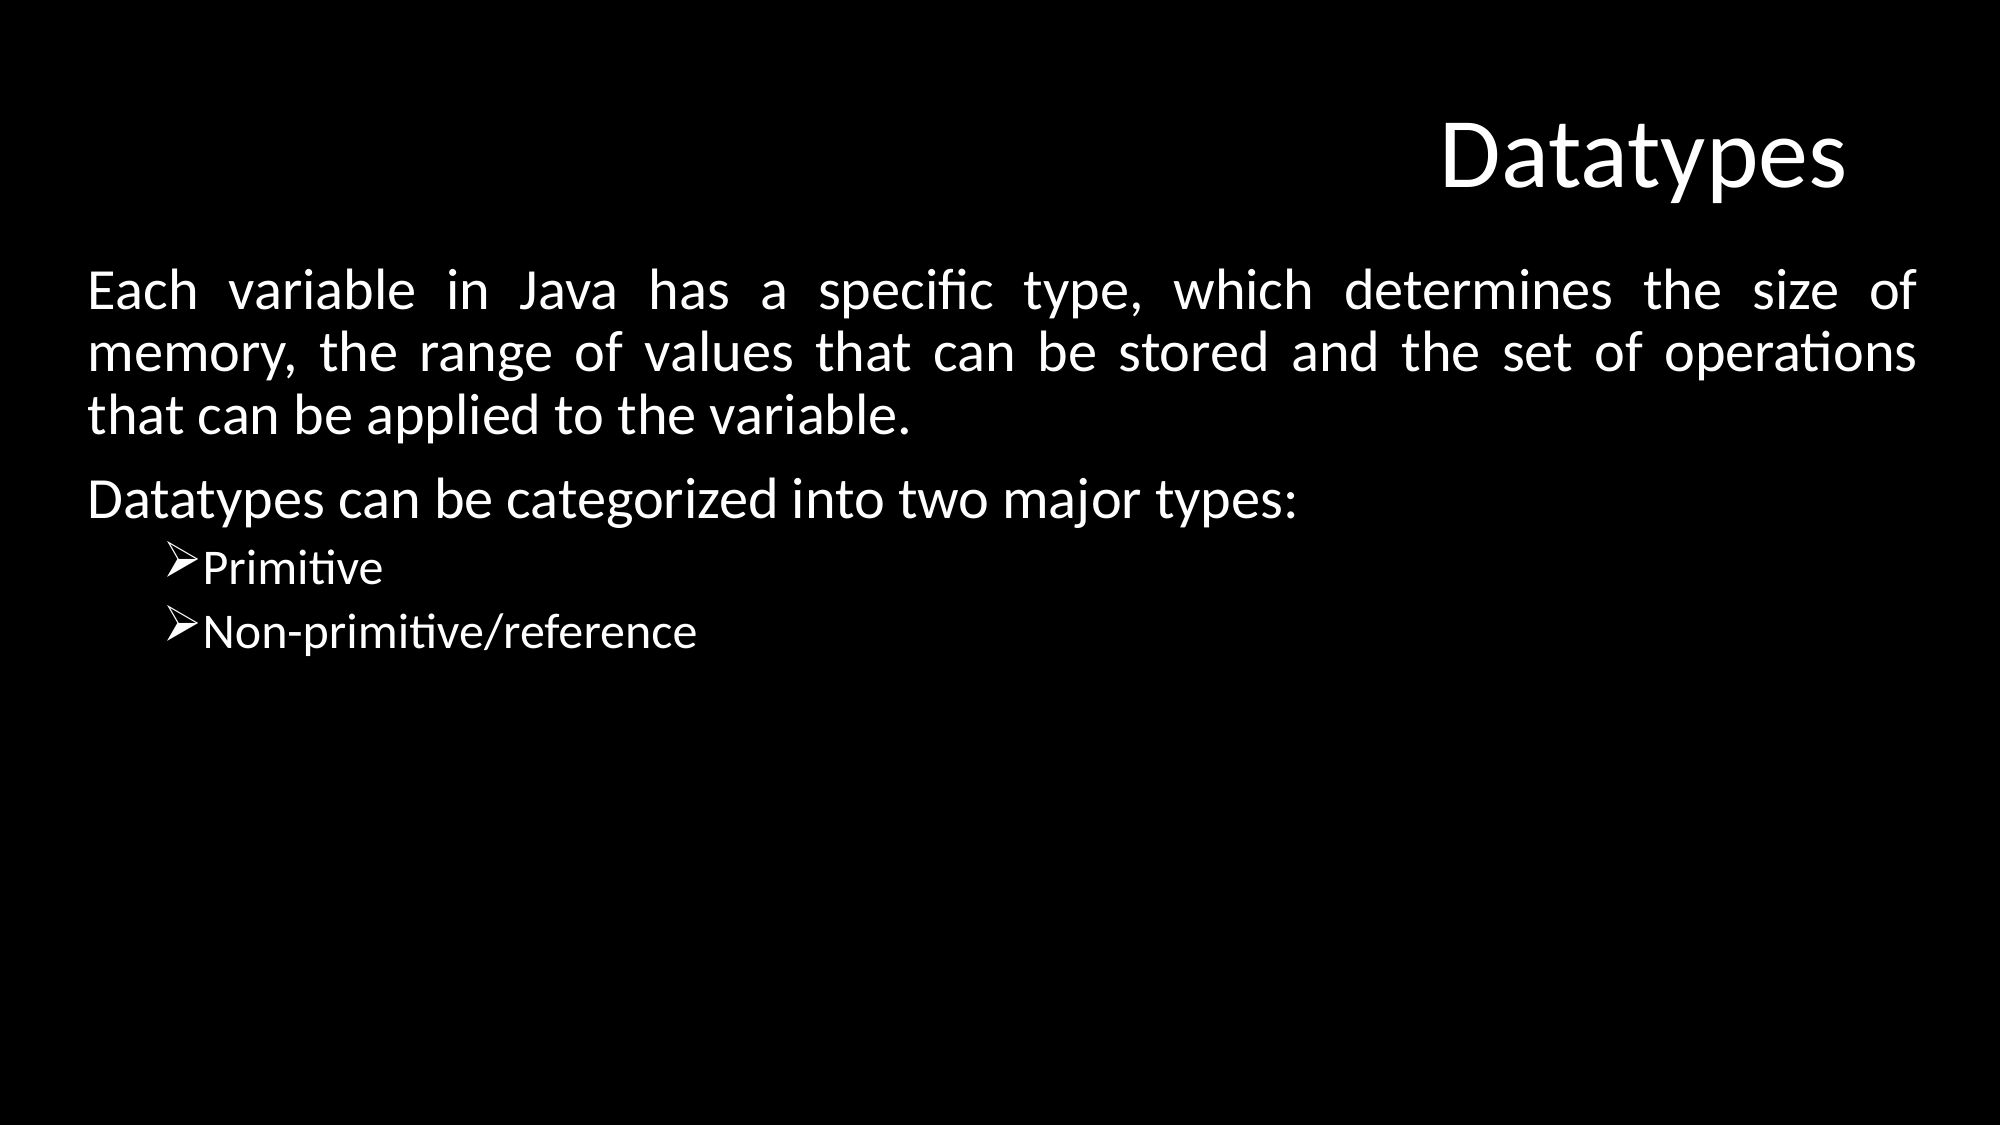

# Datatypes
Each variable in Java has a specific type, which determines the size of memory, the range of values that can be stored and the set of operations that can be applied to the variable.
Datatypes can be categorized into two major types:
Primitive
Non-primitive/reference